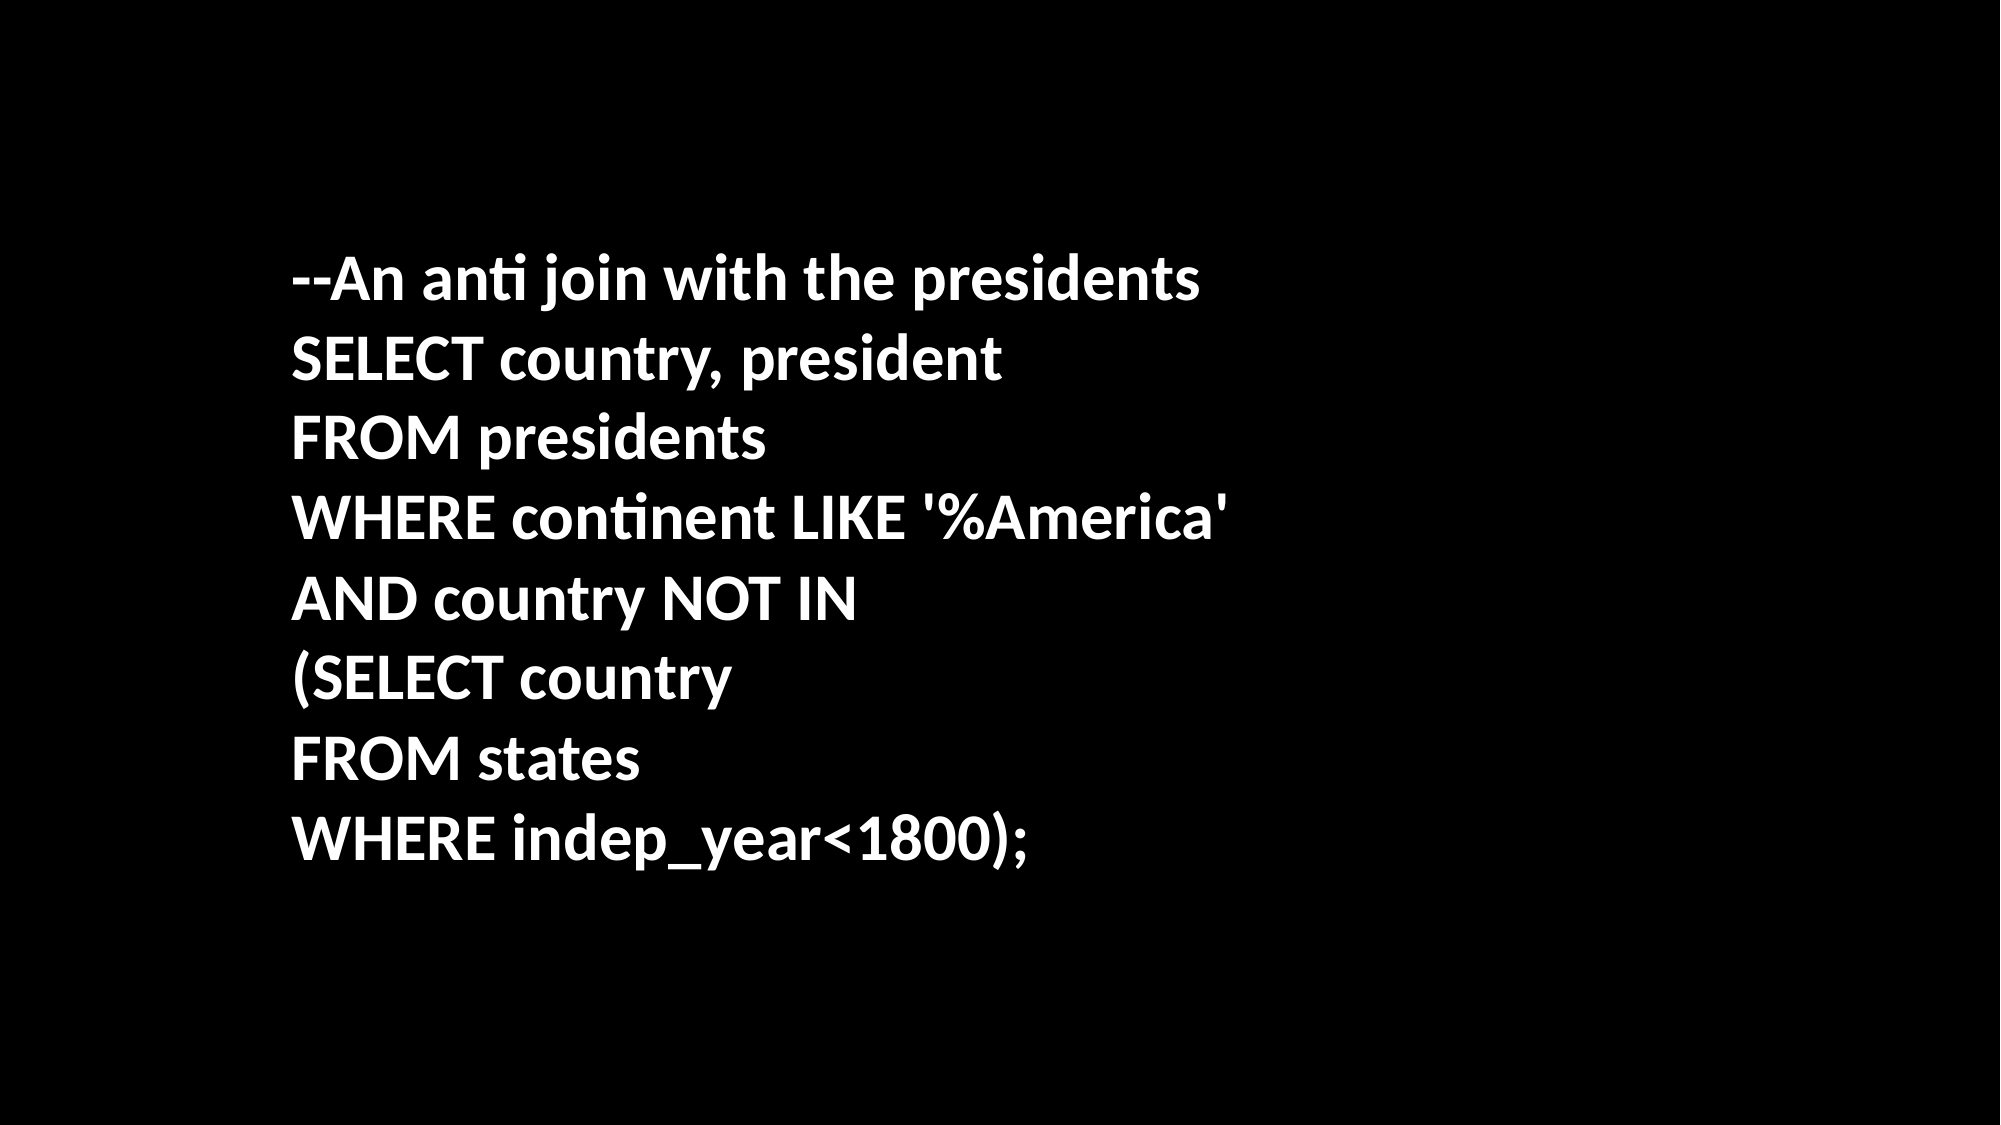

--An anti join with the presidents
SELECT country, president
FROM presidents
WHERE continent LIKE '%America'
AND country NOT IN
(SELECT country
FROM states
WHERE indep_year<1800);